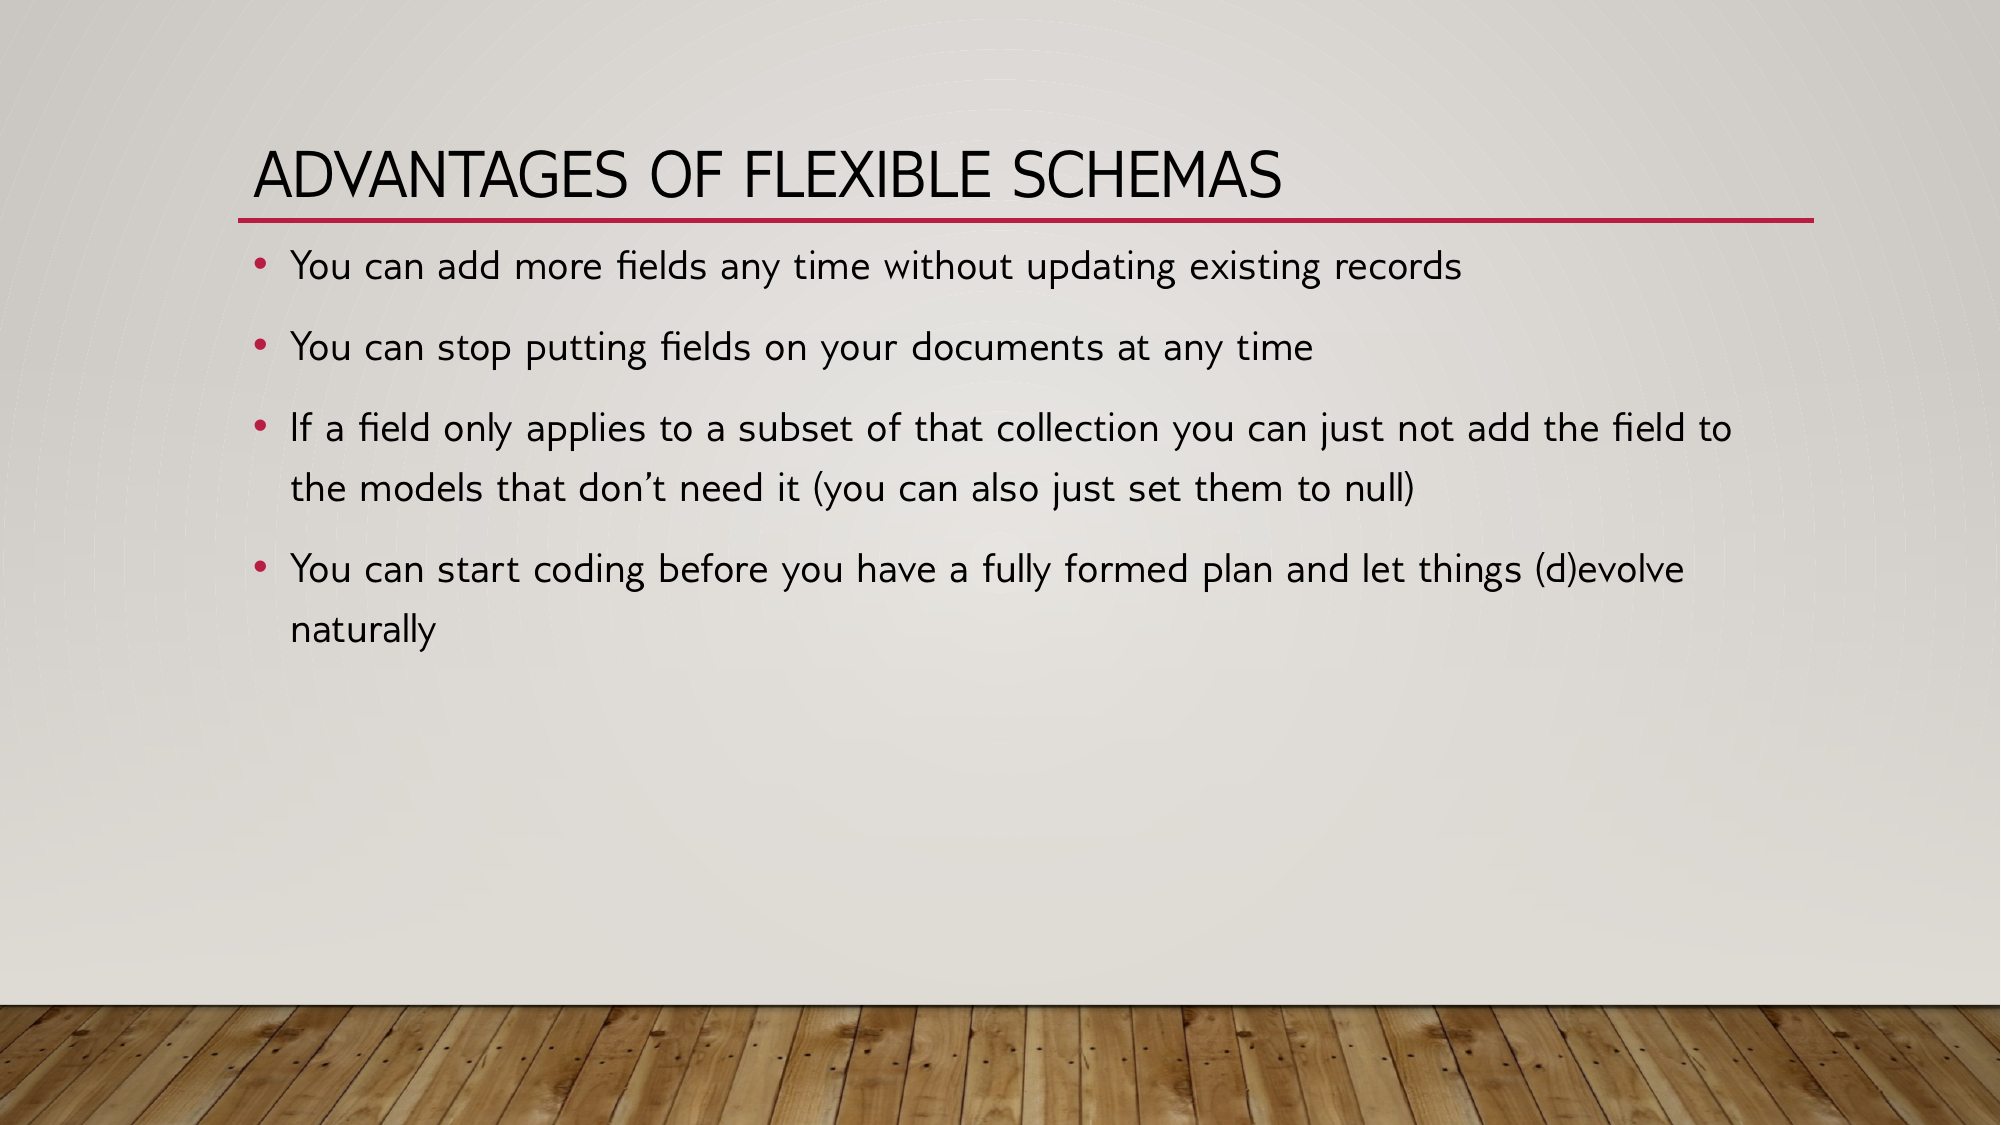

# Advantages of Flexible schemas
You can add more fields any time without updating existing records
You can stop putting fields on your documents at any time
If a field only applies to a subset of that collection you can just not add the field to the models that don’t need it (you can also just set them to null)
You can start coding before you have a fully formed plan and let things (d)evolve naturally